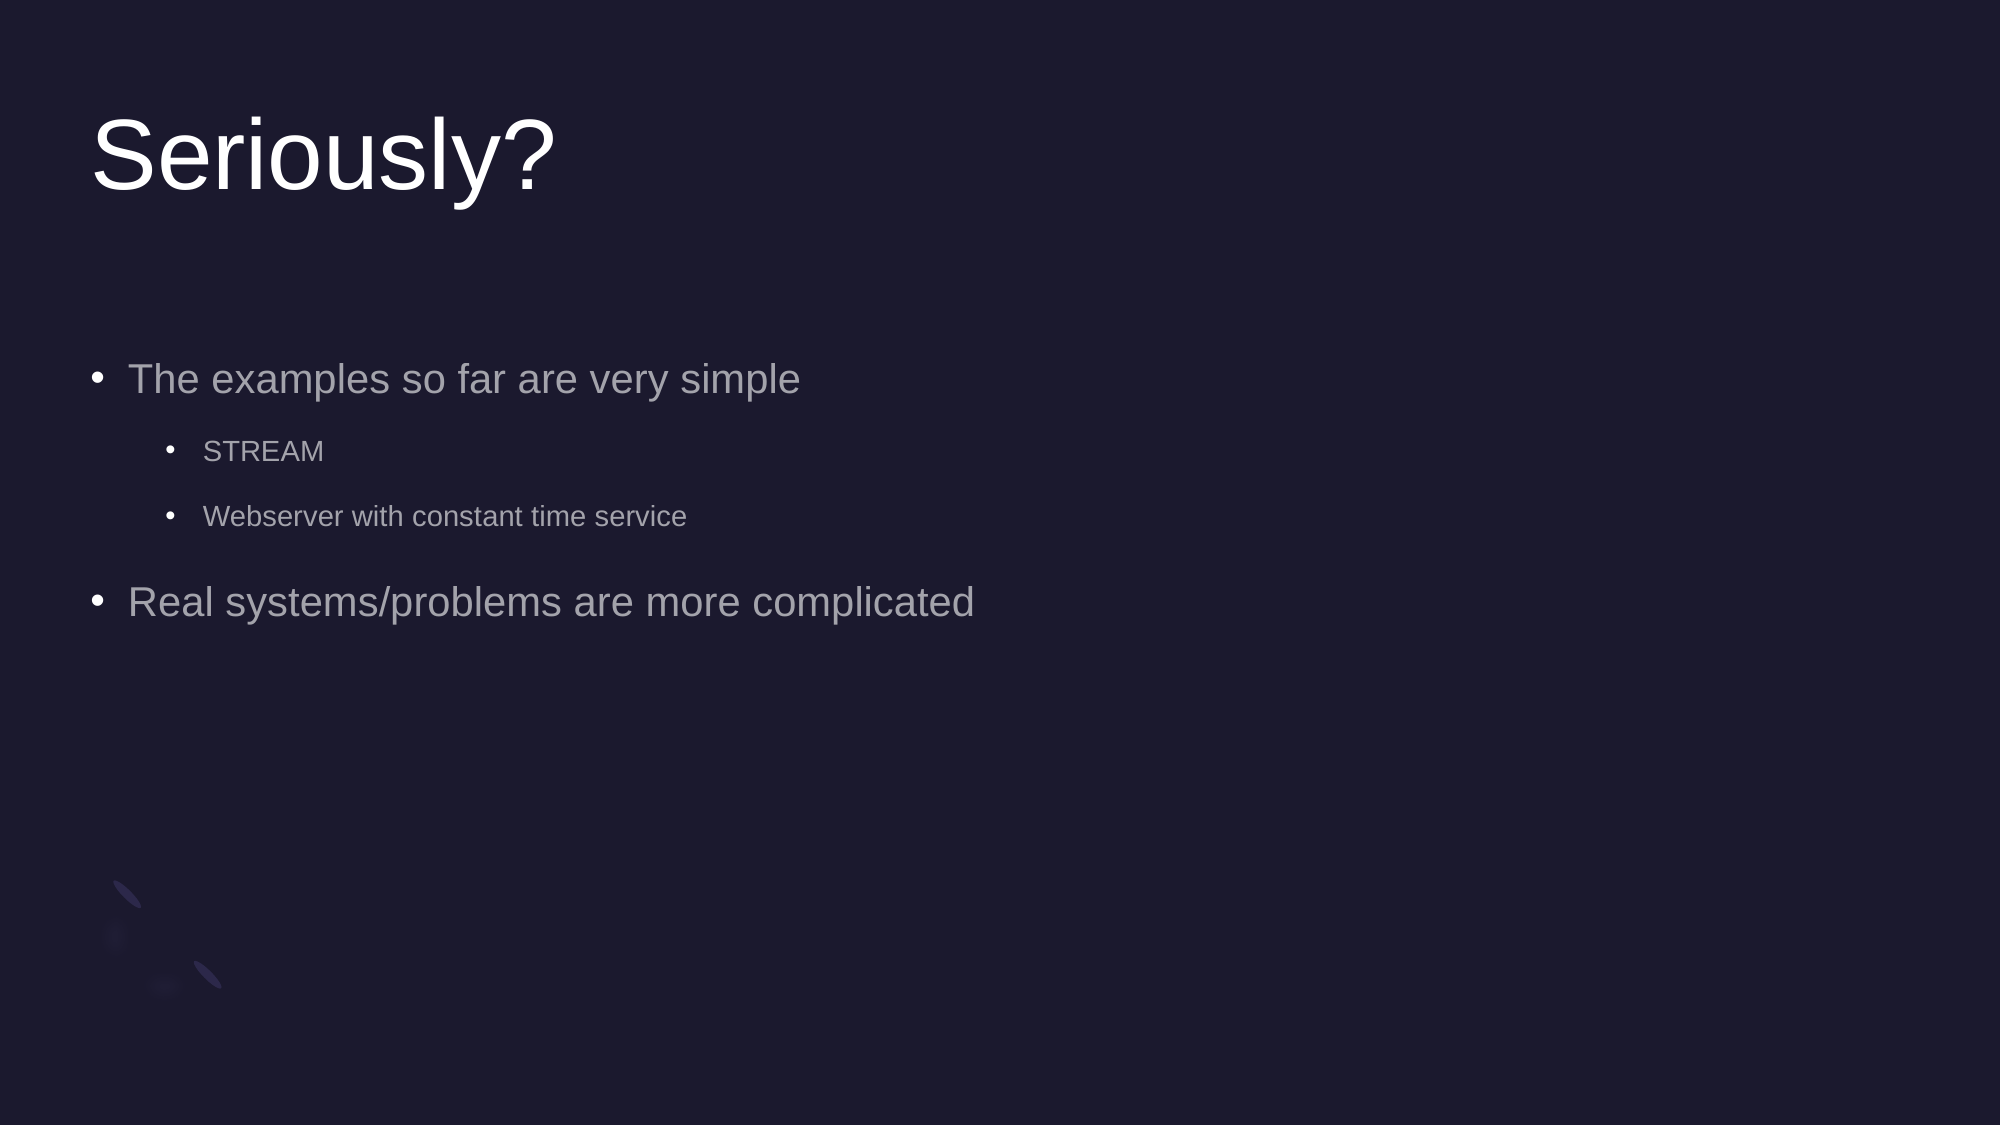

# Seriously?
The examples so far are very simple
STREAM
Webserver with constant time service
Real systems/problems are more complicated